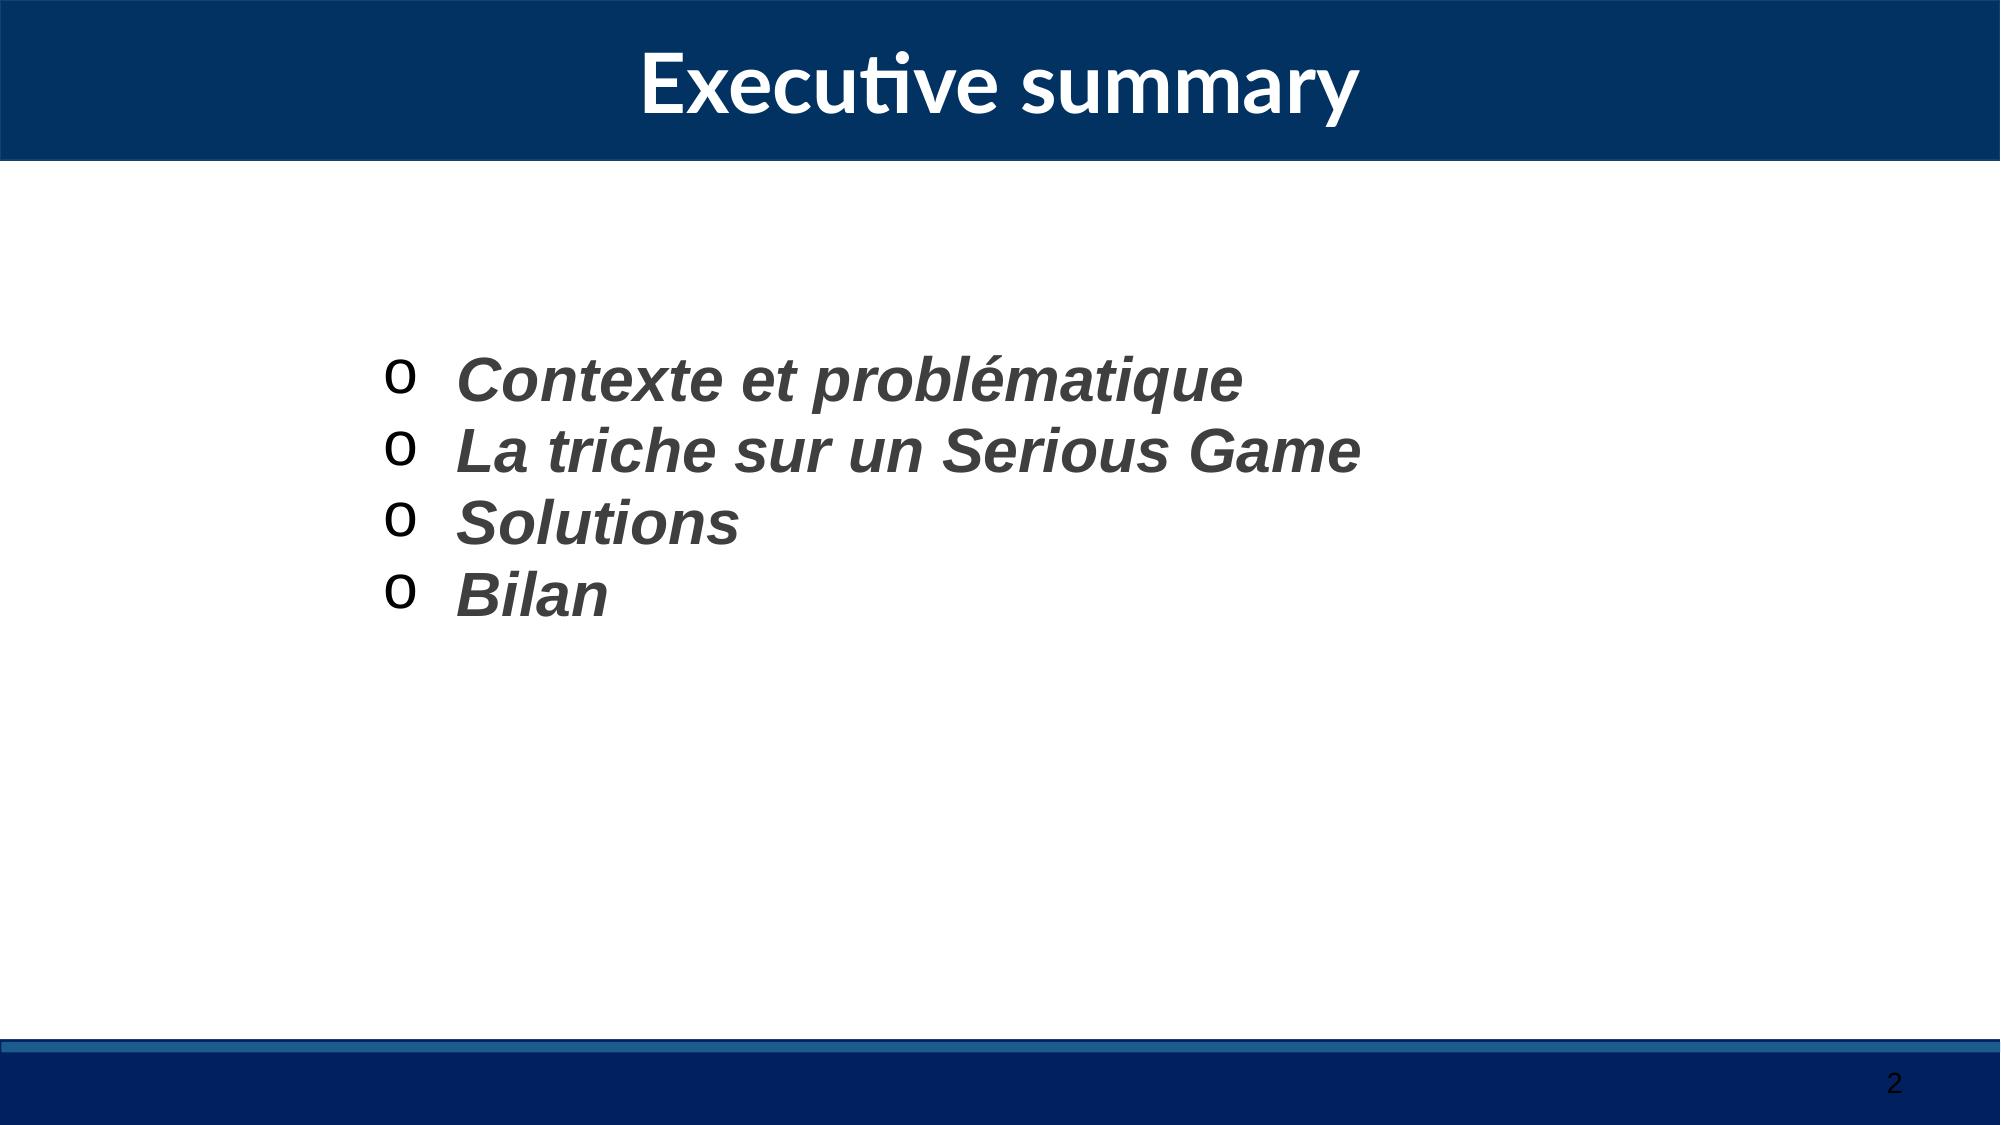

/
Executive summary
# Sommaire
Contexte et problématique
La triche sur un Serious Game
Solutions
Bilan
2